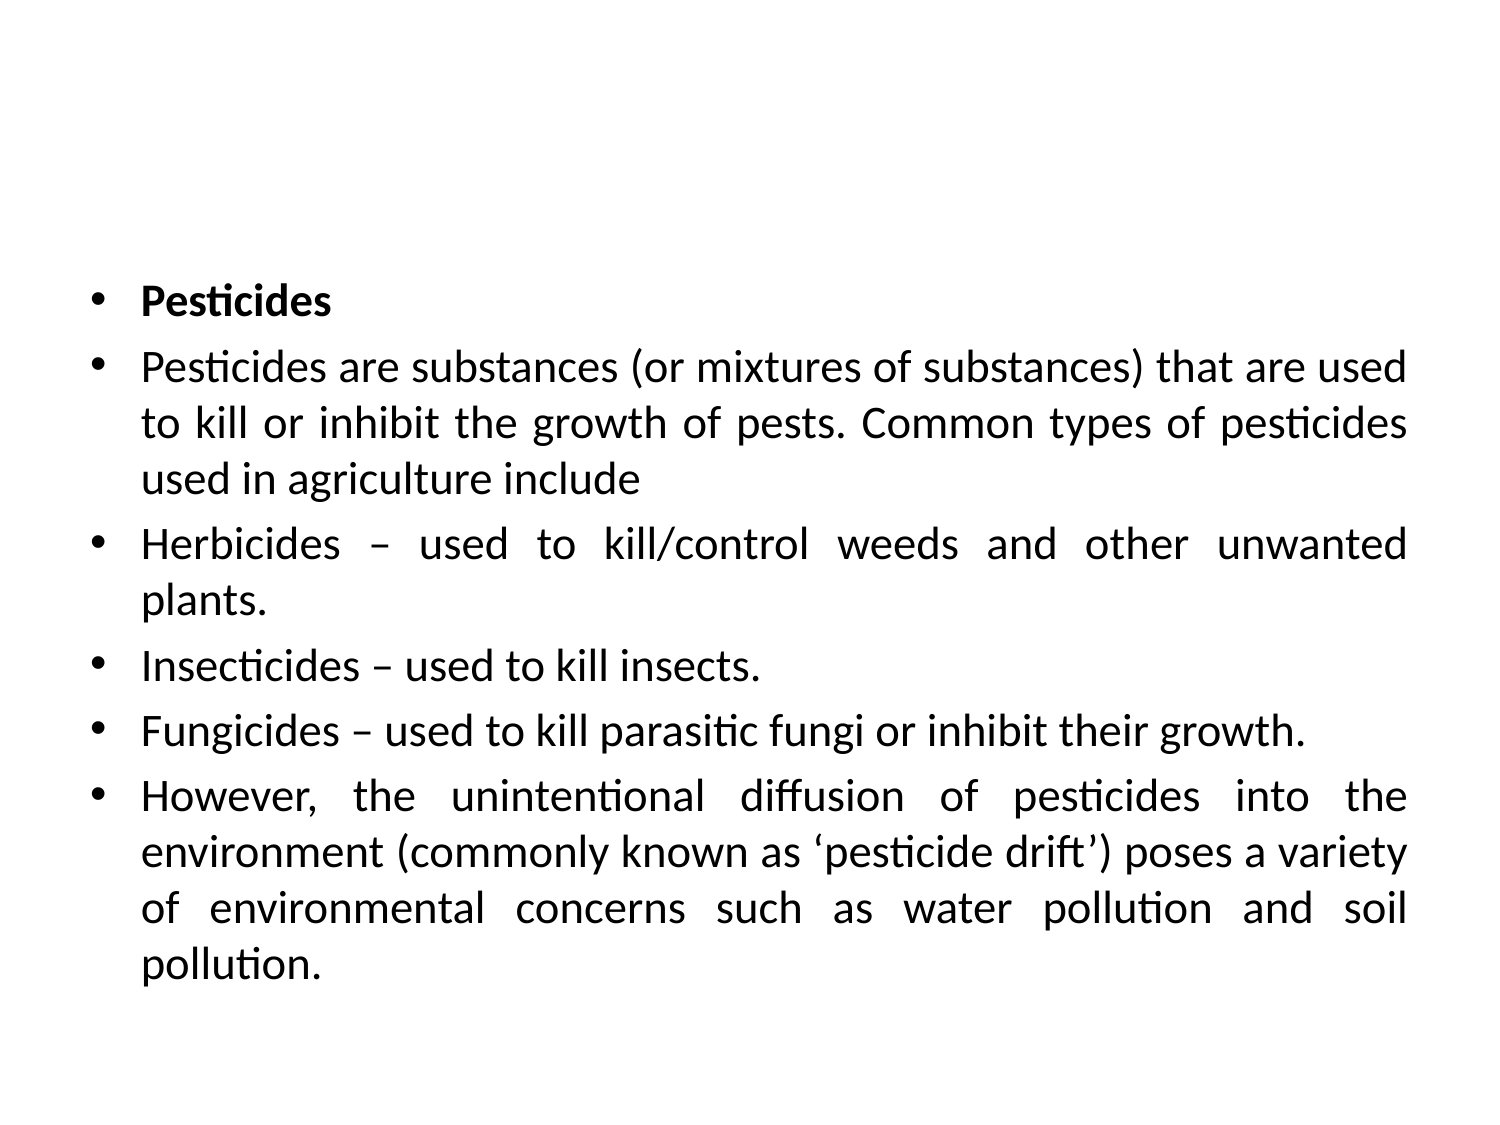

#
Pesticides
Pesticides are substances (or mixtures of substances) that are used to kill or inhibit the growth of pests. Common types of pesticides used in agriculture include
Herbicides – used to kill/control weeds and other unwanted plants.
Insecticides – used to kill insects.
Fungicides – used to kill parasitic fungi or inhibit their growth.
However, the unintentional diffusion of pesticides into the environment (commonly known as ‘pesticide drift’) poses a variety of environmental concerns such as water pollution and soil pollution.